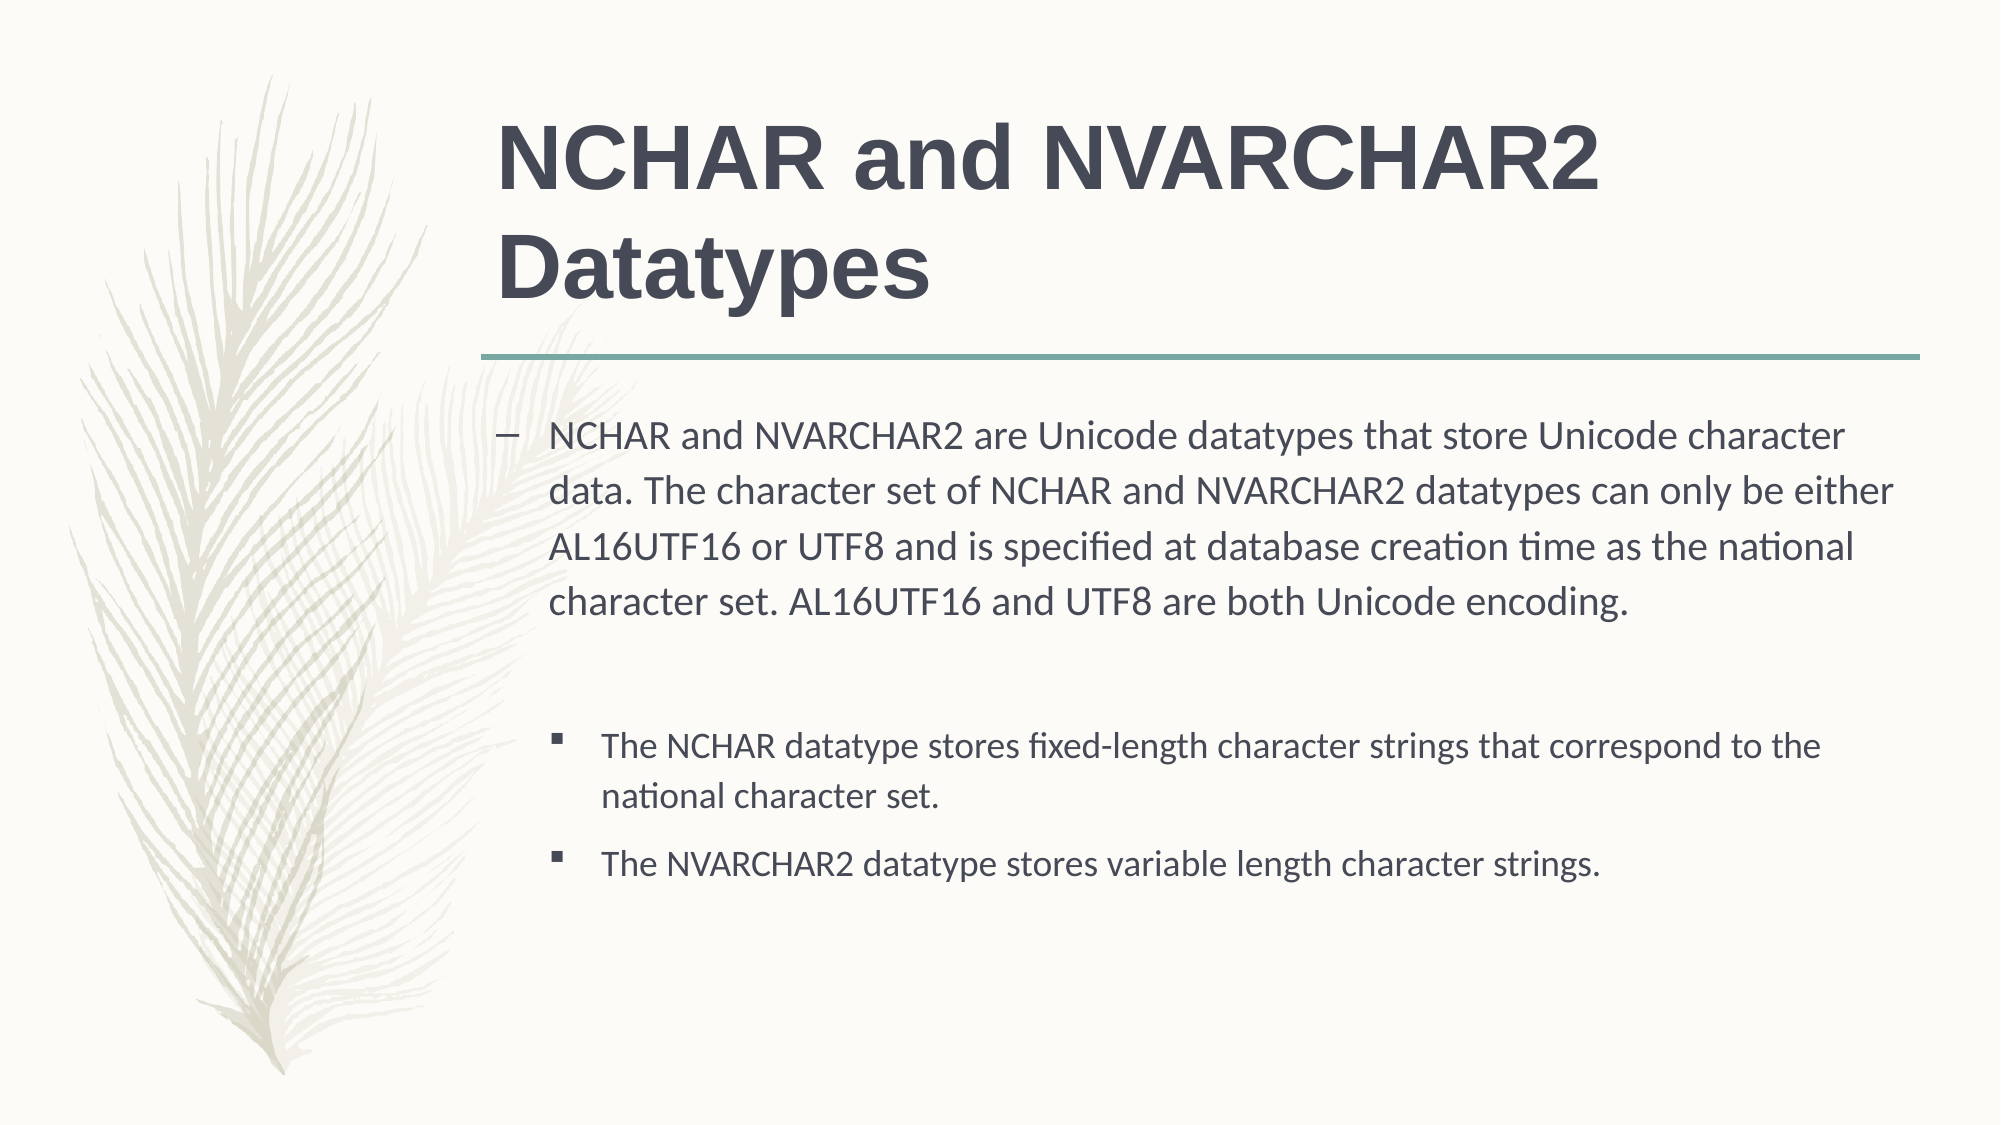

# NCHAR and NVARCHAR2
Datatypes
NCHAR and NVARCHAR2 are Unicode datatypes that store Unicode character data. The character set of NCHAR and NVARCHAR2 datatypes can only be either AL16UTF16 or UTF8 and is specified at database creation time as the national character set. AL16UTF16 and UTF8 are both Unicode encoding.

The NCHAR datatype stores fixed-length character strings that correspond to the national character set.
The NVARCHAR2 datatype stores variable length character strings.